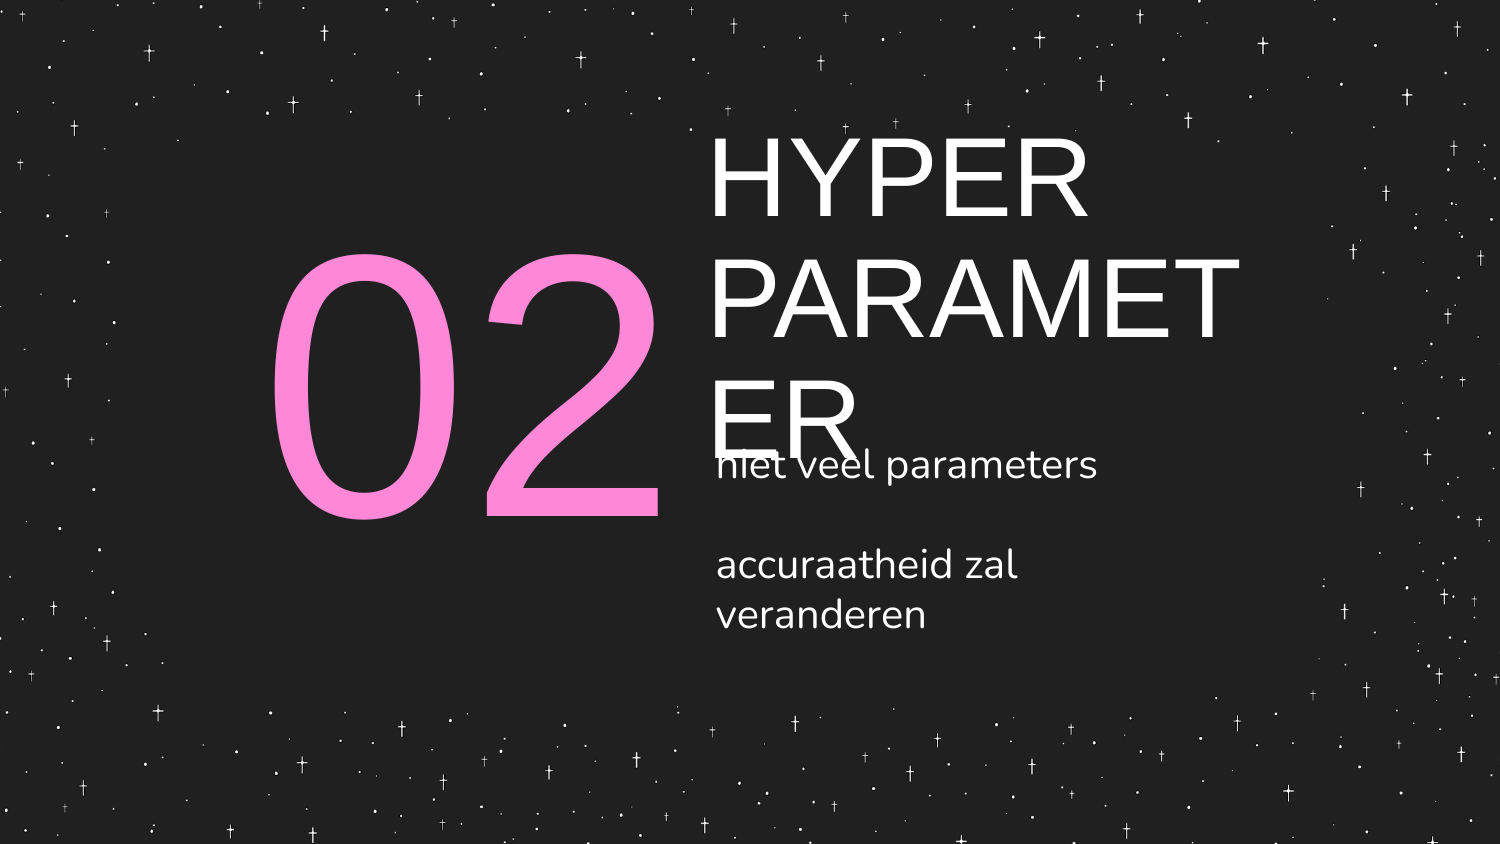

02
# HYPER PARAMETER
niet veel parameters

accuraatheid zal veranderen